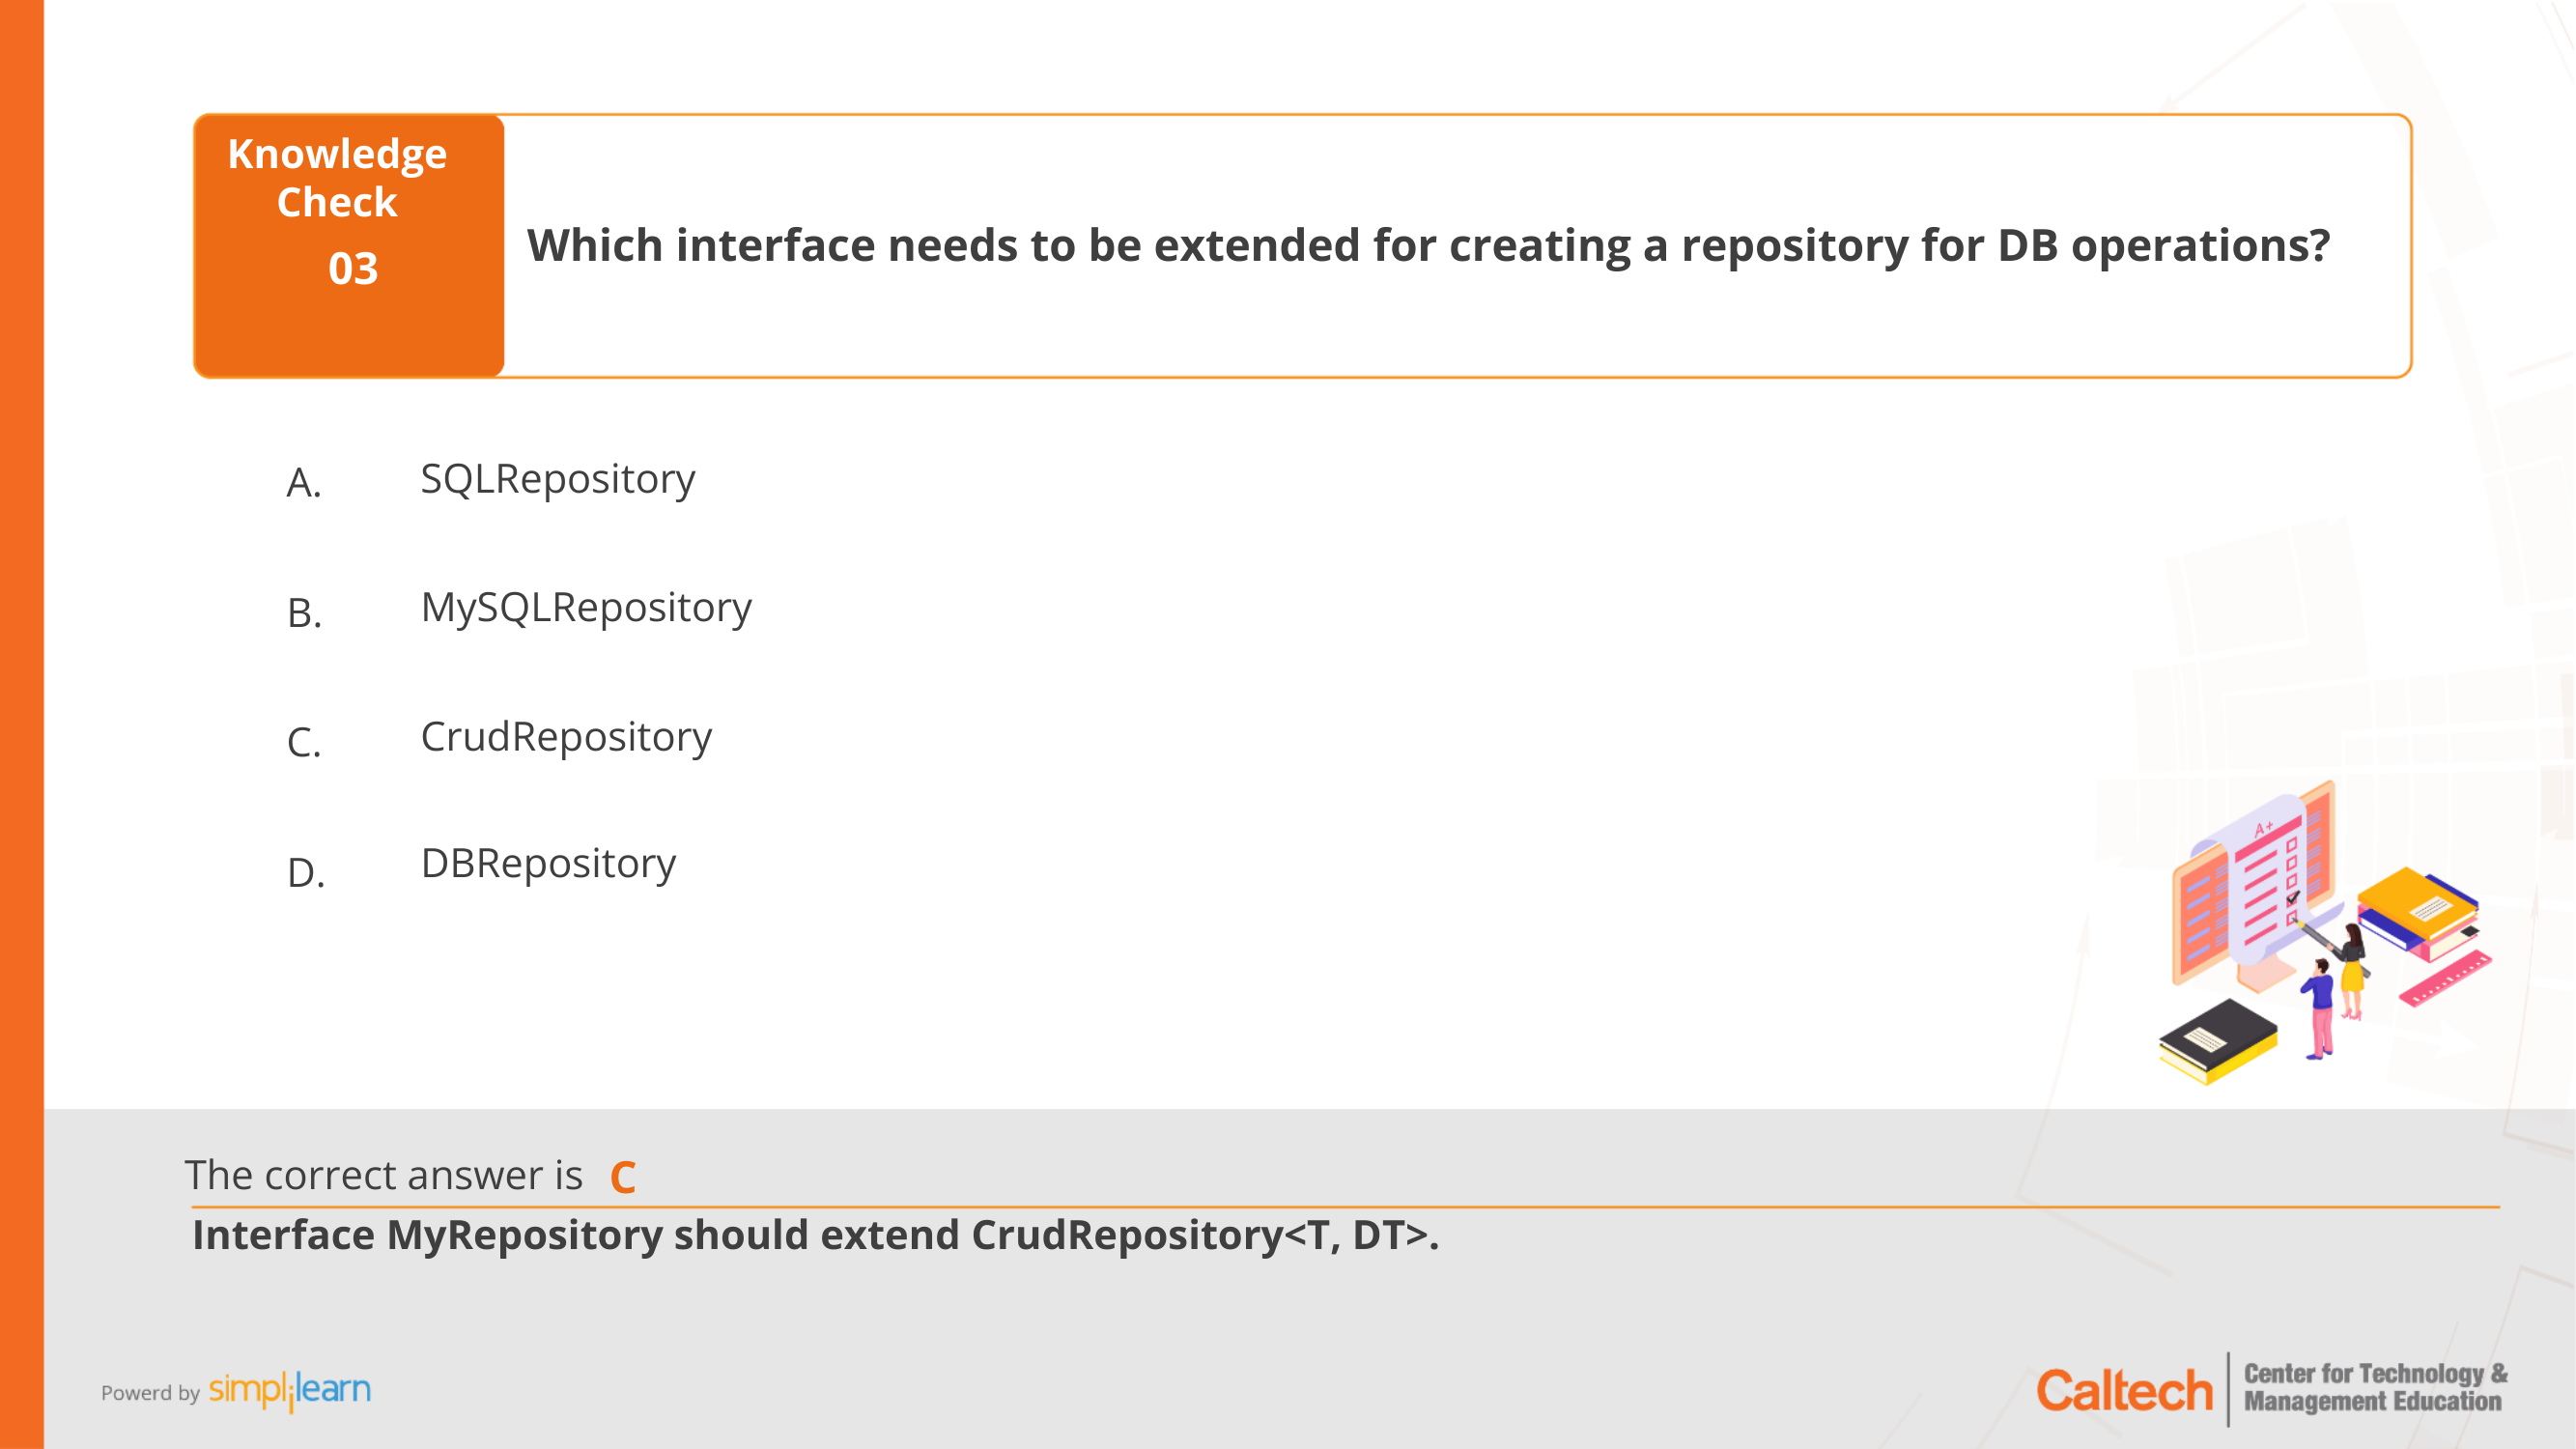

Which interface needs to be extended for creating a repository for DB operations?
03
SQLRepository
MySQLRepository
CrudRepository
DBRepository
C
Interface MyRepository should extend CrudRepository<T, DT>.